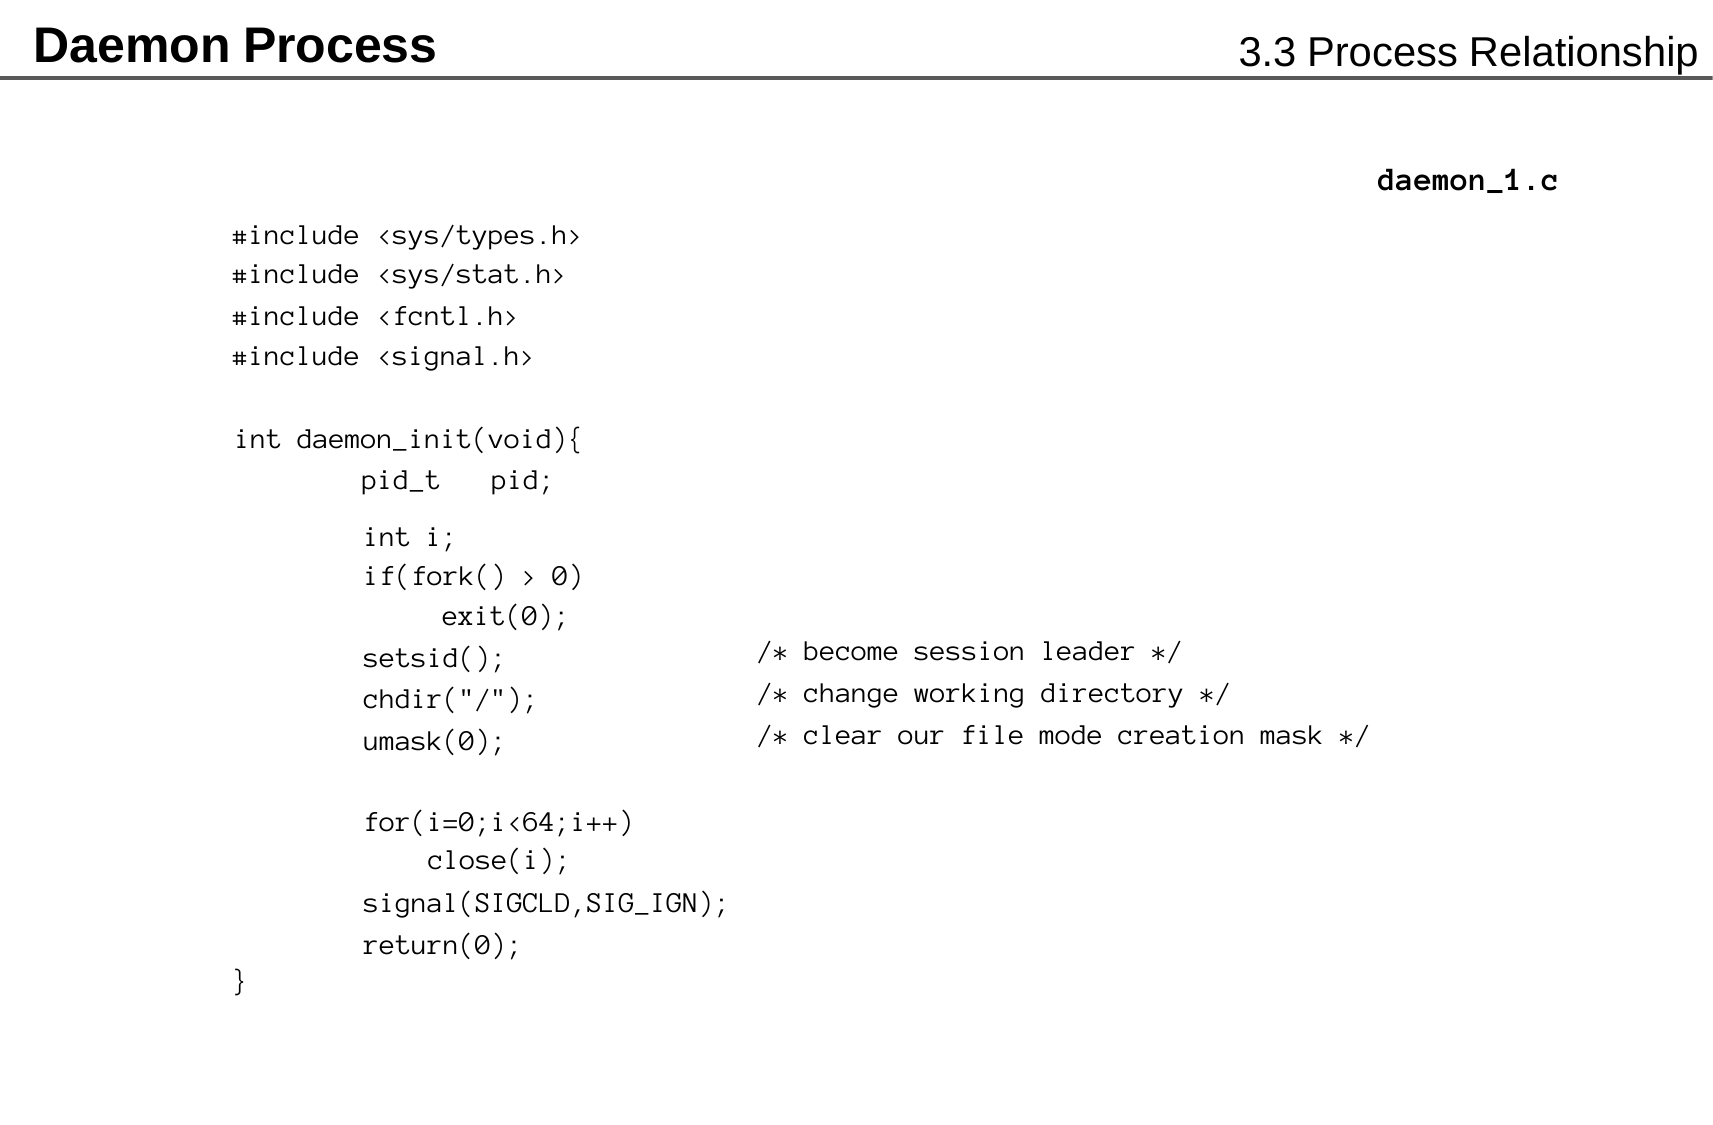

Daemon Process
3.3 Process Relationship

	daemon_1.c

#include
#include
#include
#include
<sys/types.h>
<sys/stat.h>
<fcntl.h>
<signal.h>
int  daemon_init(void){
pid_t
pid;
int  i;
if(fork()  >  0)
		exit(0);
setsid();
chdir("/");
umask(0);

for(i=0;i<64;i++)
	close(i);
signal(SIGCLD,SIG_IGN);
return(0);
/*  become  session  leader  */
/*  change  working  directory  */
/*  clear  our  file  mode  creation  mask  */
}